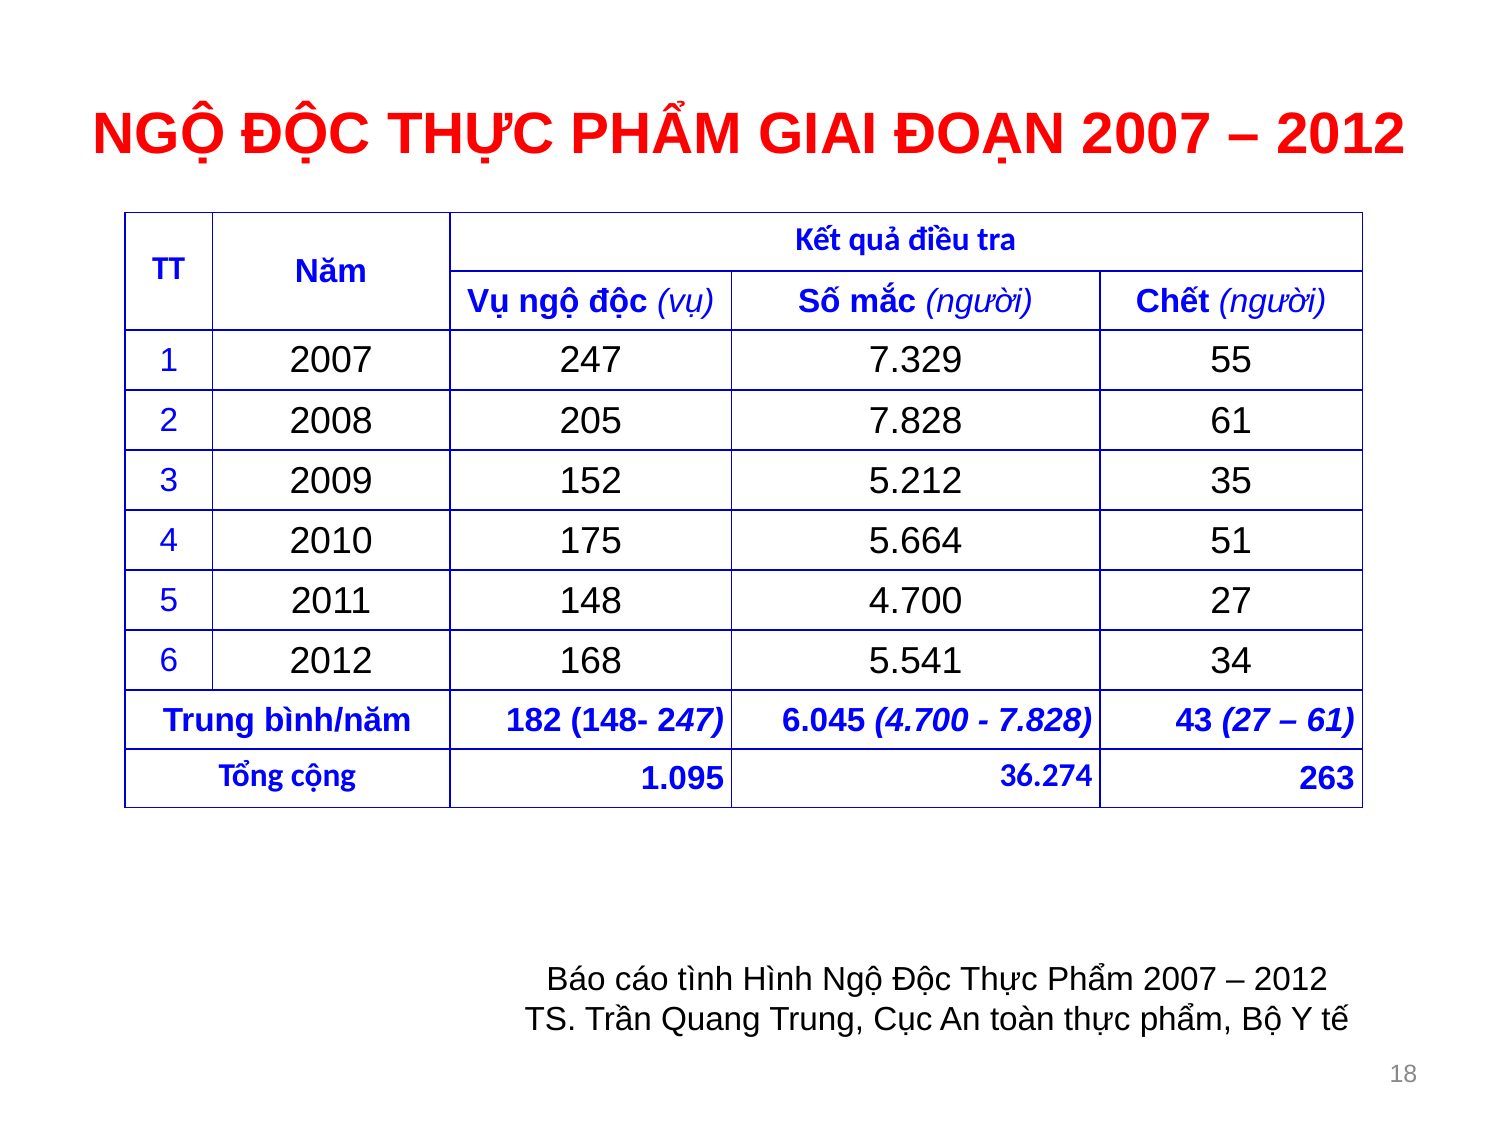

NGỘ ĐỘC THỰC PHẨM GIAI ĐOẠN 2007 – 2012
| TT | Năm | Kết quả điều tra |  |  |
| --- | --- | --- | --- | --- |
|  |  | Vụ ngộ độc (vụ) | Số mắc (người) | Chết (người) |
| 1 | 2007 | 247 | 7.329 | 55 |
| 2 | 2008 | 205 | 7.828 | 61 |
| 3 | 2009 | 152 | 5.212 | 35 |
| 4 | 2010 | 175 | 5.664 | 51 |
| 5 | 2011 | 148 | 4.700 | 27 |
| 6 | 2012 | 168 | 5.541 | 34 |
| Trung bình/năm |  | 182 (148- 247) | 6.045 (4.700 - 7.828) | 43 (27 – 61) |
| Tổng cộng |  | 1.095 | 36.274 | 263 |
Báo cáo tình Hình Ngộ Độc Thực Phẩm 2007 – 2012
TS. Trần Quang Trung, Cục An toàn thực phẩm, Bộ Y tế
18